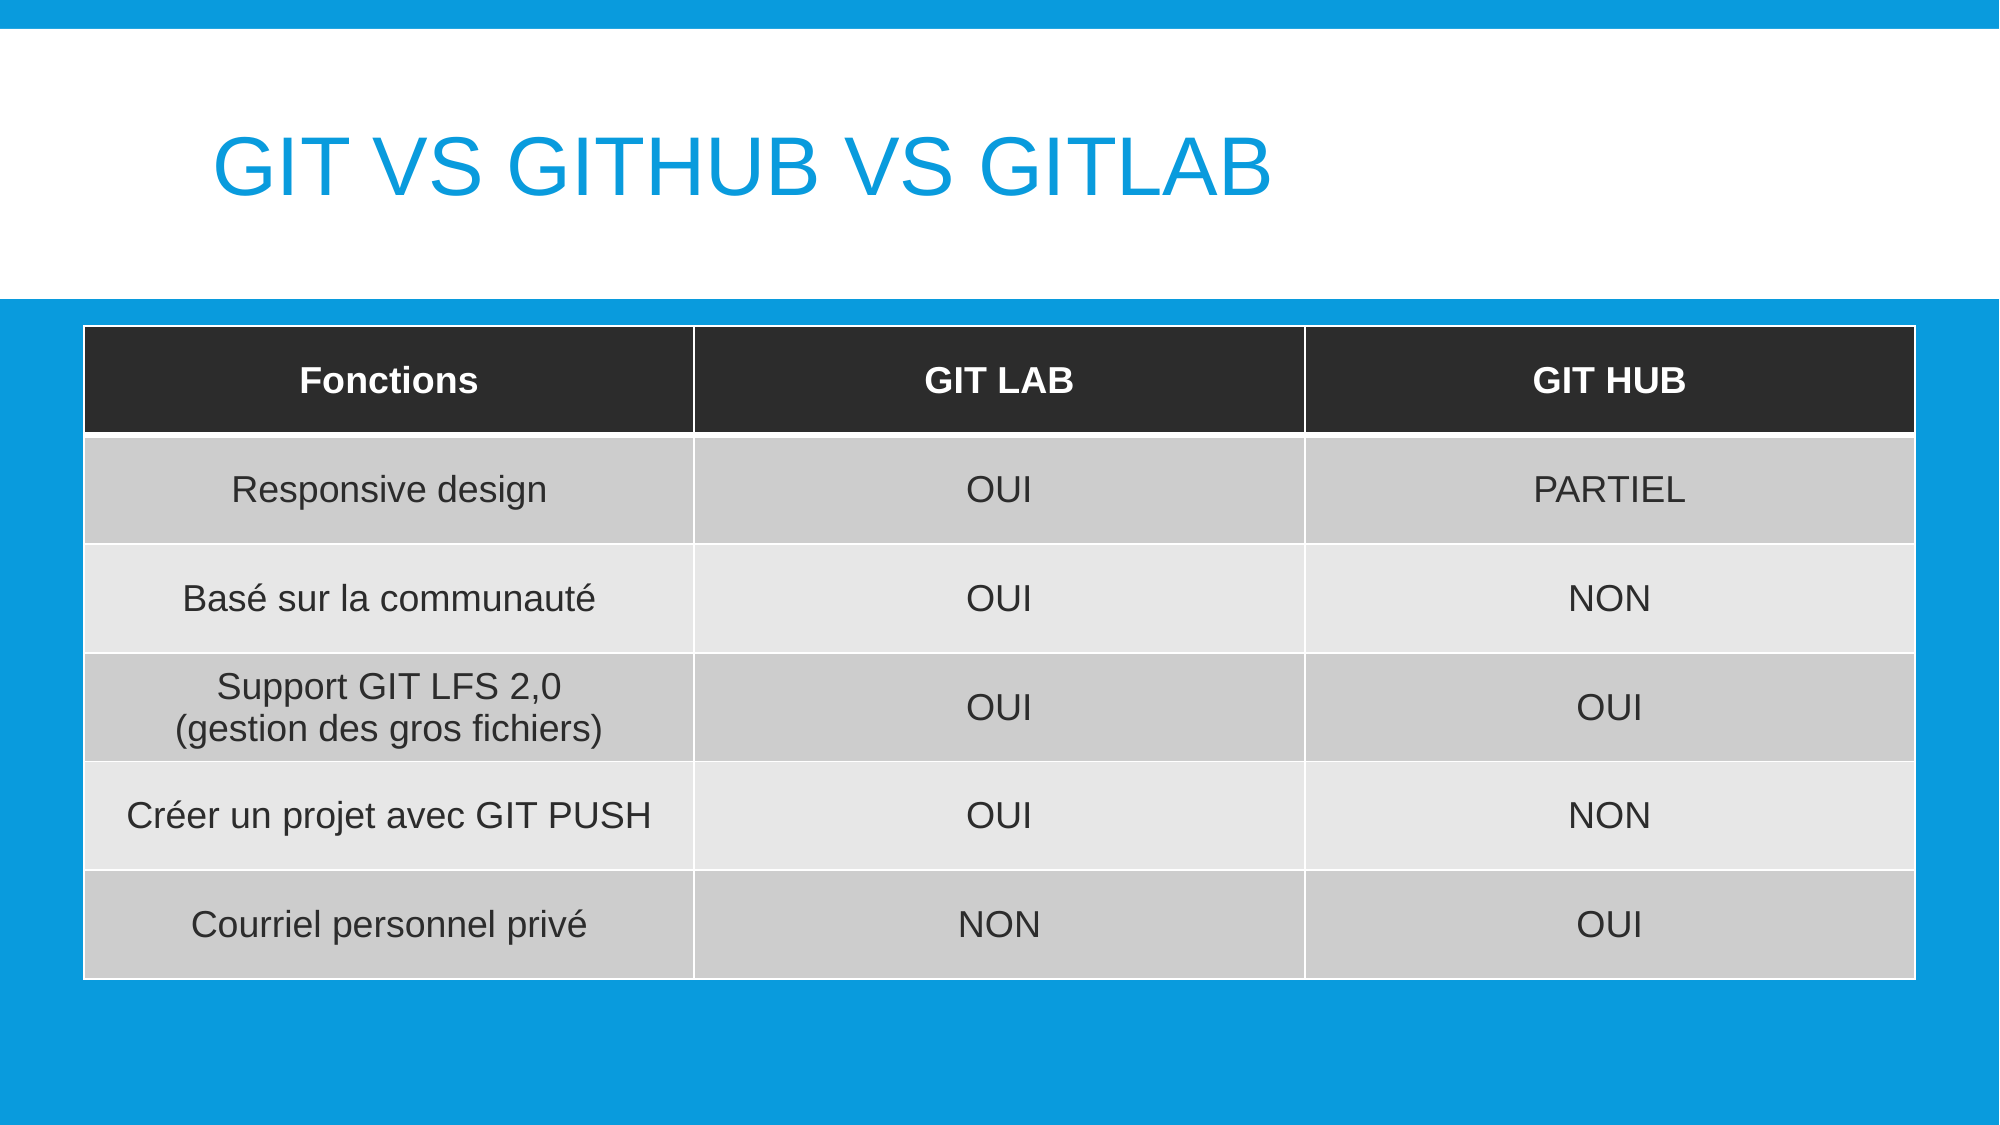

# GIT VS GITHUB VS GITLAB
| Fonctions | GIT LAB | GIT HUB |
| --- | --- | --- |
| Responsive design | OUI | PARTIEL |
| Basé sur la communauté | OUI | NON |
| Support GIT LFS 2,0 (gestion des gros fichiers) | OUI | OUI |
| Créer un projet avec GIT PUSH | OUI | NON |
| Courriel personnel privé | NON | OUI |